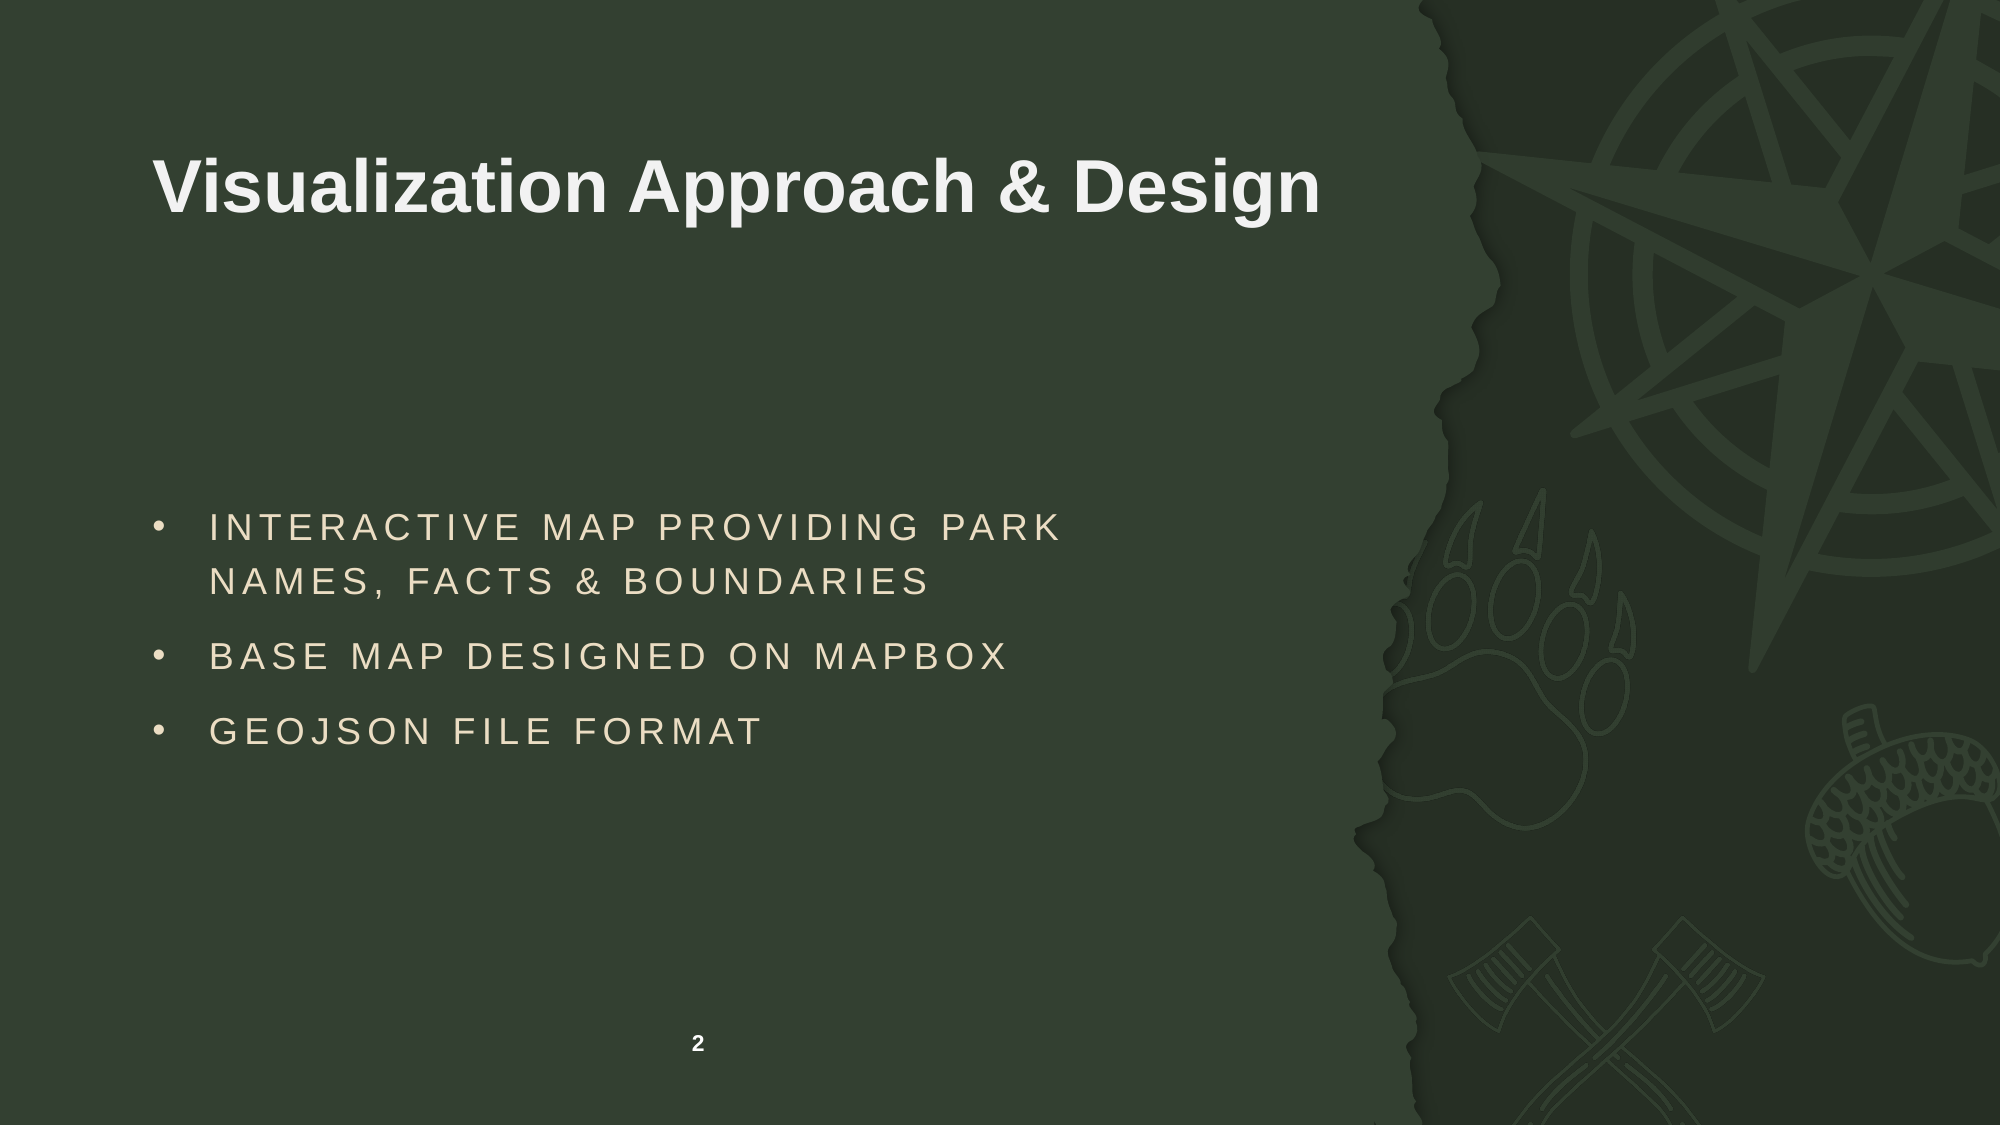

# Visualization Approach & Design
interactive map providing park names, facts & boundaries
Base map designed on mapbox
Geojson FILE format

2